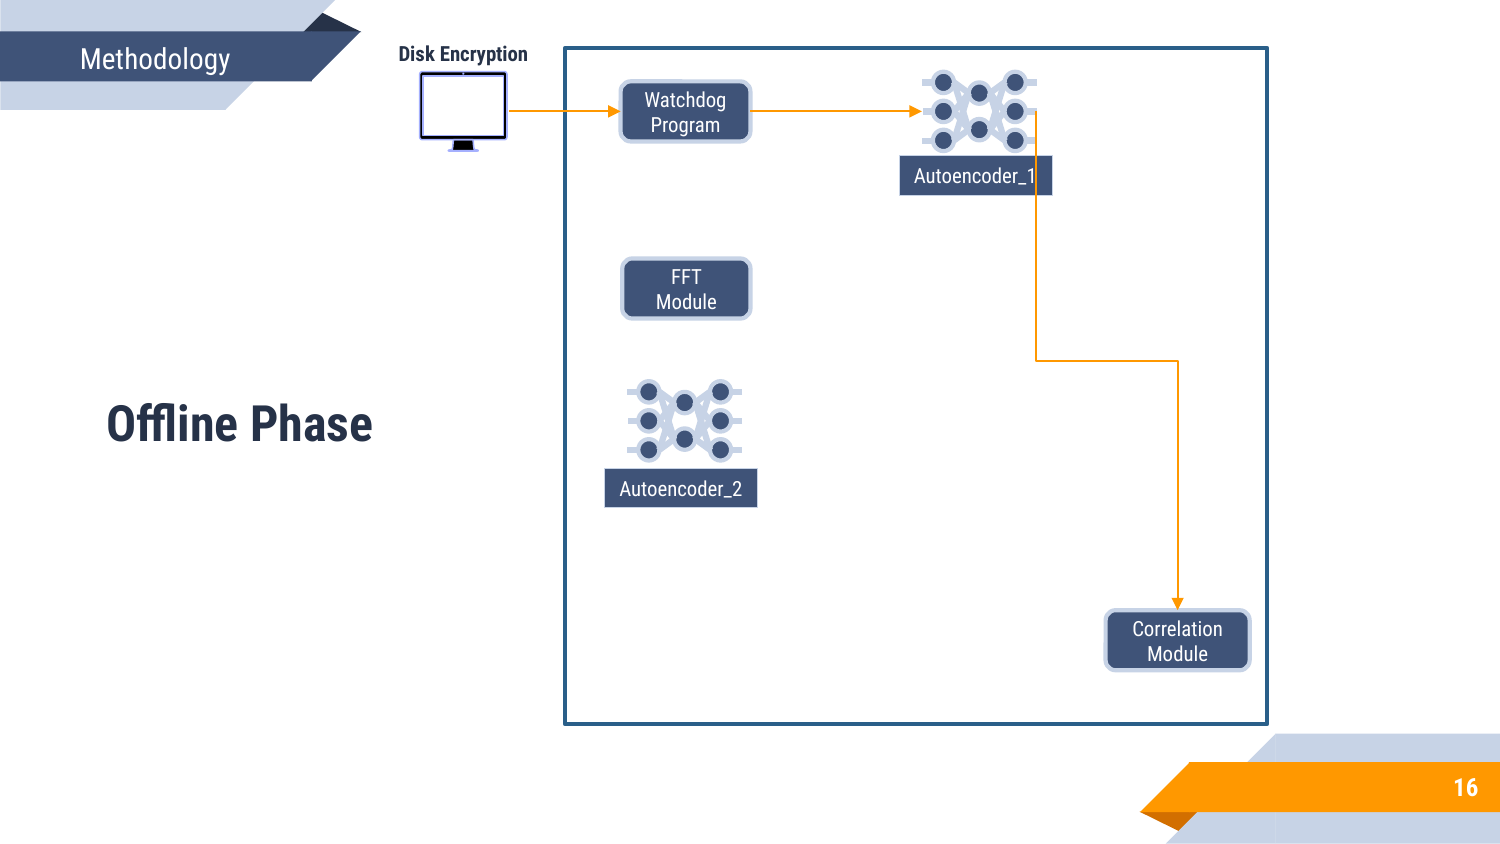

Methodology
Disk Encryption

Autoencoder_1

Watchdog Program
FFT Module

Autoencoder_2
Offline Phase
Correlation Module
16